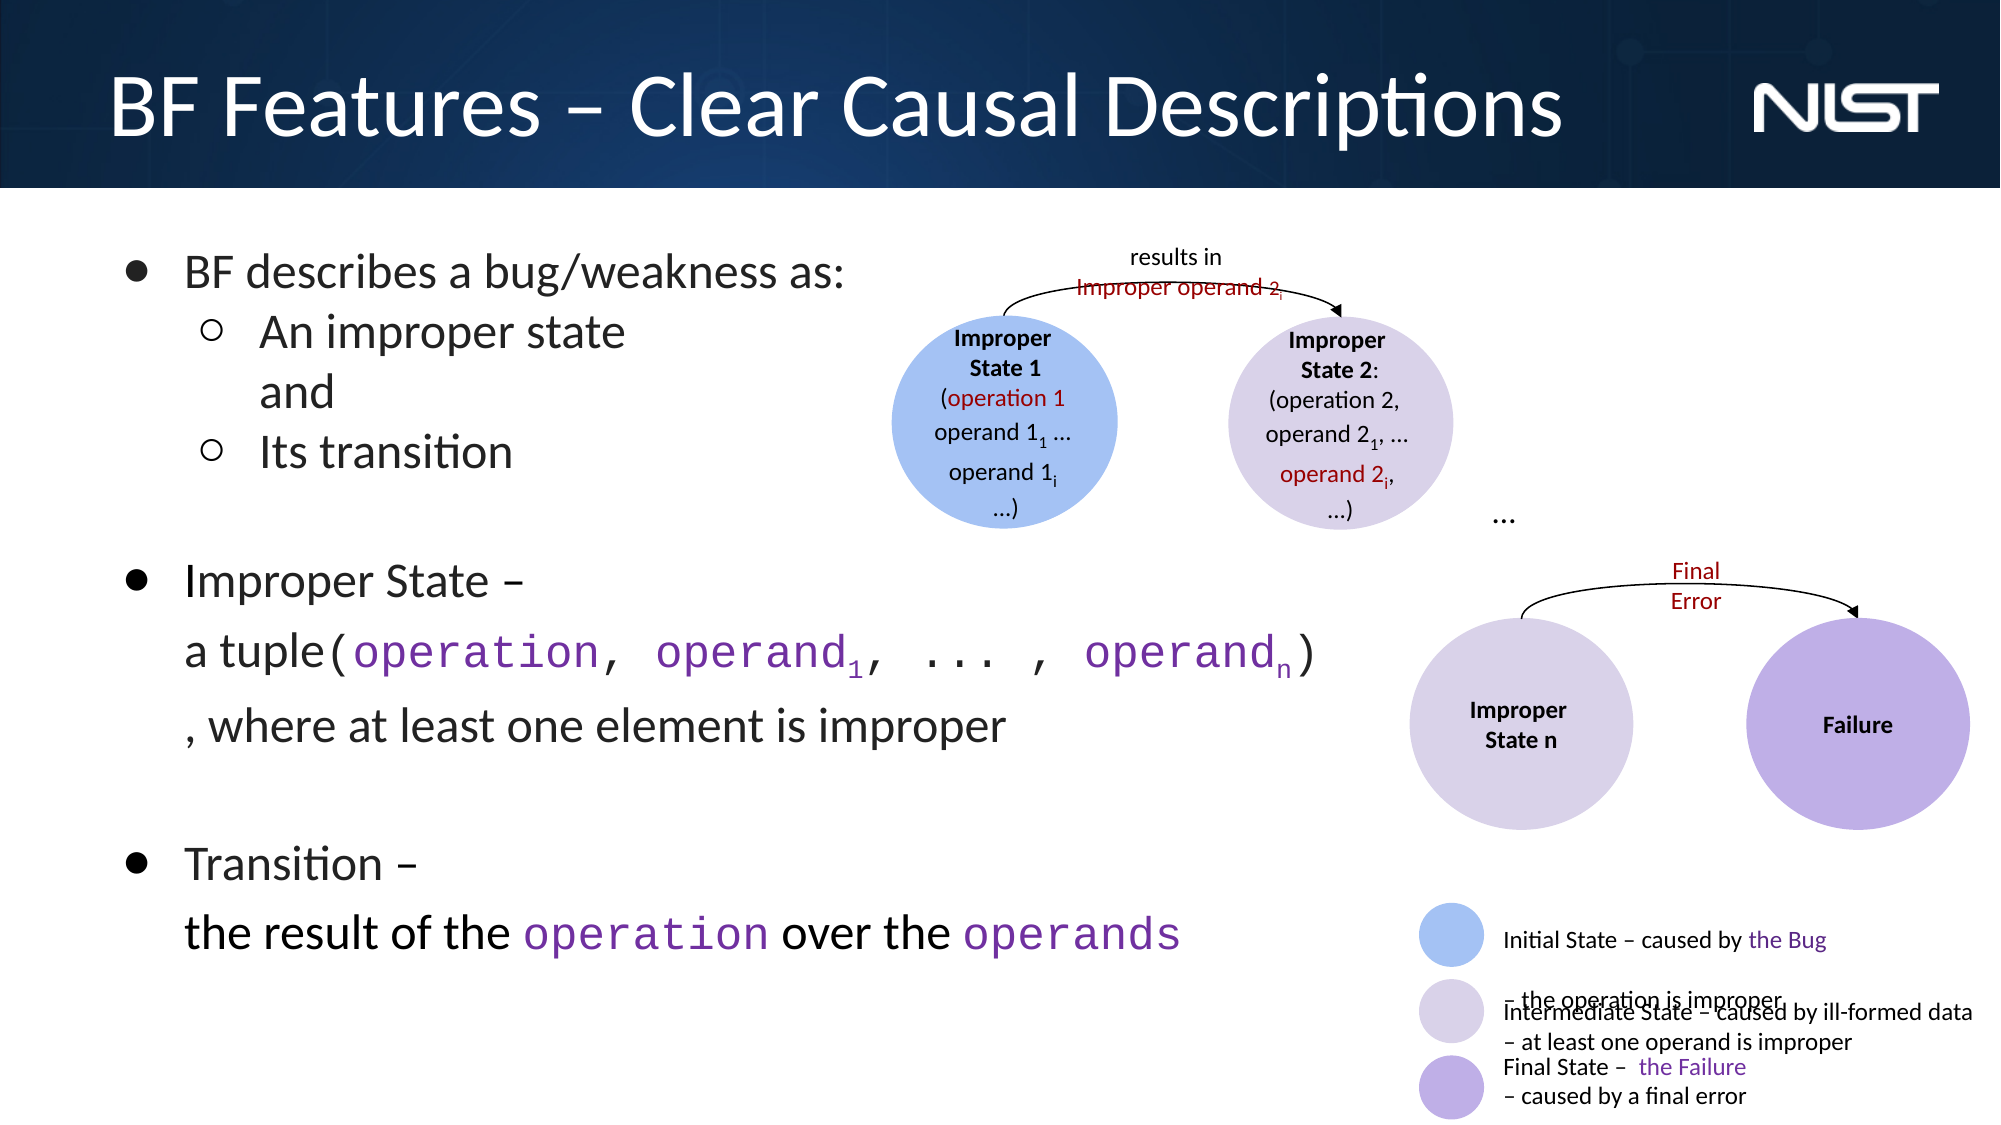

# BF Features – Clear Causal Descriptions
BF describes a bug/weakness as:
An improper state
and
Its transition

Improper State –
a tuple(operation, operand1, ... , operandn)
, where at least one element is improper

Transition –
the result of the operation over the operands
results in
Improper operand 2i
Improper
State 1
(operation 1
operand 11 ...
operand 1i
...)
Improper
State 1
Improper
State 2
Improper
State 2:
(operation 2,
operand 21, ...
operand 2i,
...)
…
Final Error
Improper
State n
Failure

Initial State – caused by the Bug
– the operation is improper

Intermediate State – caused by ill-formed data
– at least one operand is improper
Final State –  the Failure
– caused by a final error